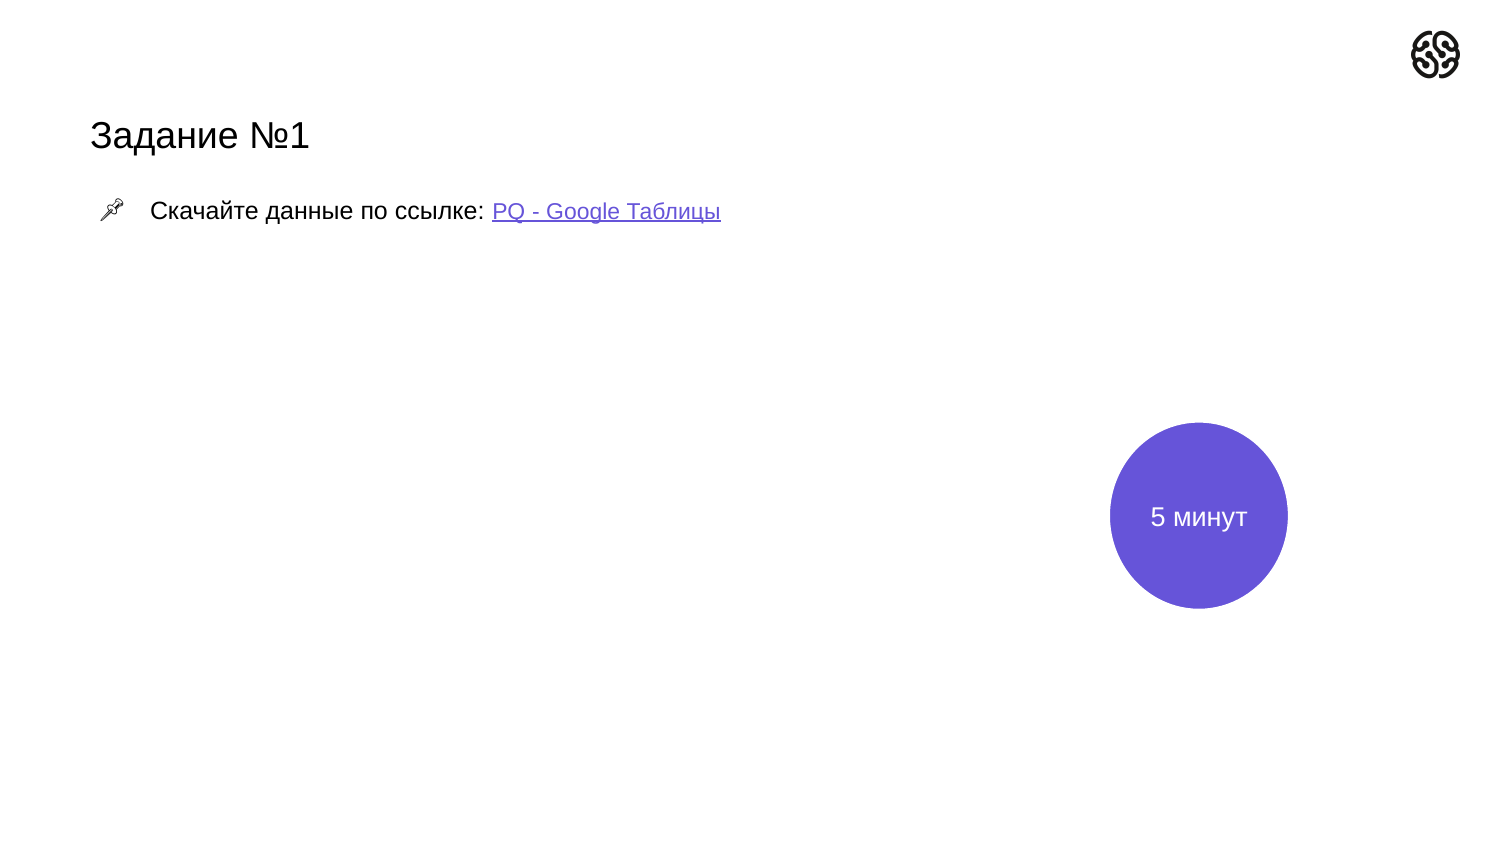

# Задание №1
Скачайте данные по ссылке: PQ - Google Таблицы
5 минут